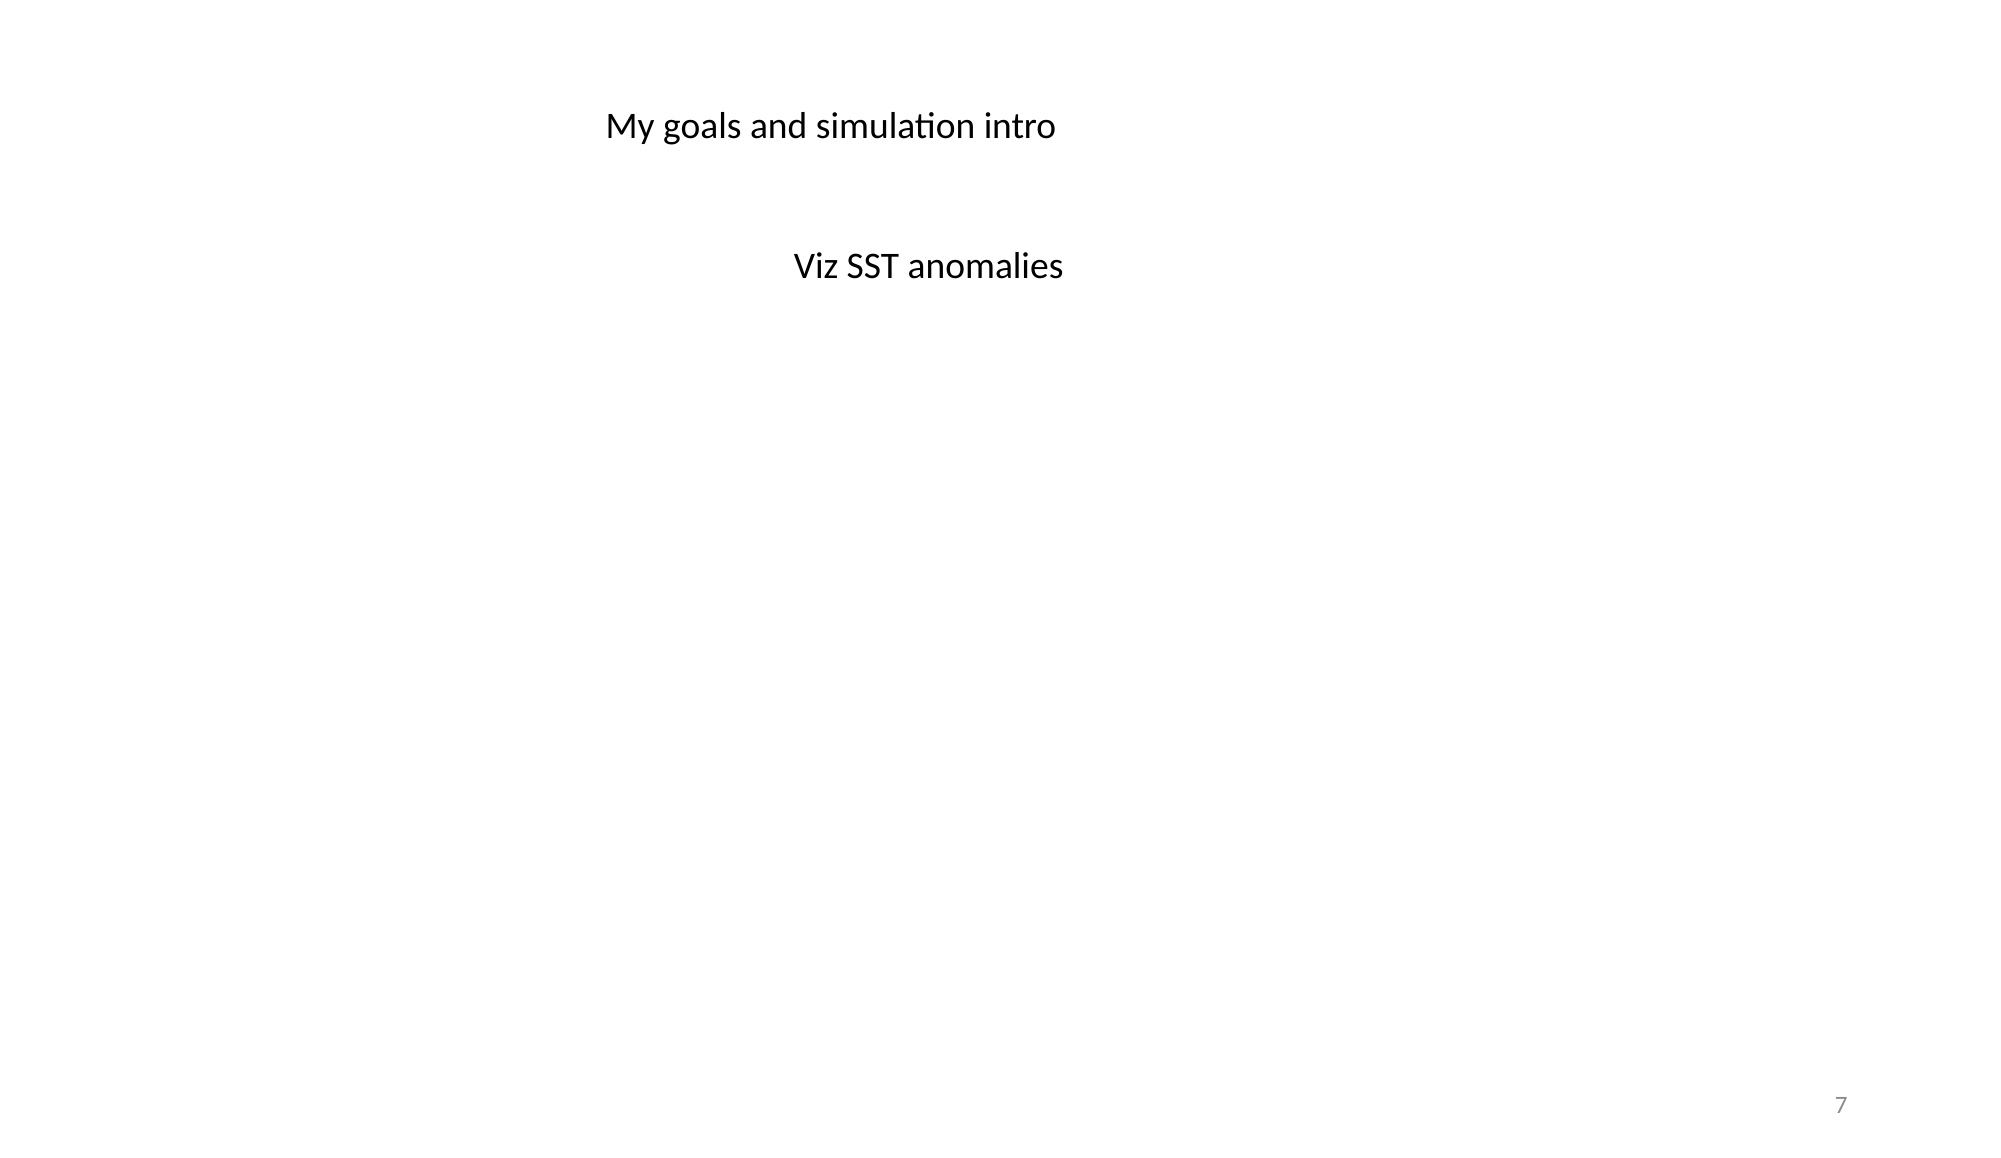

My goals and simulation intro
Viz SST anomalies
7